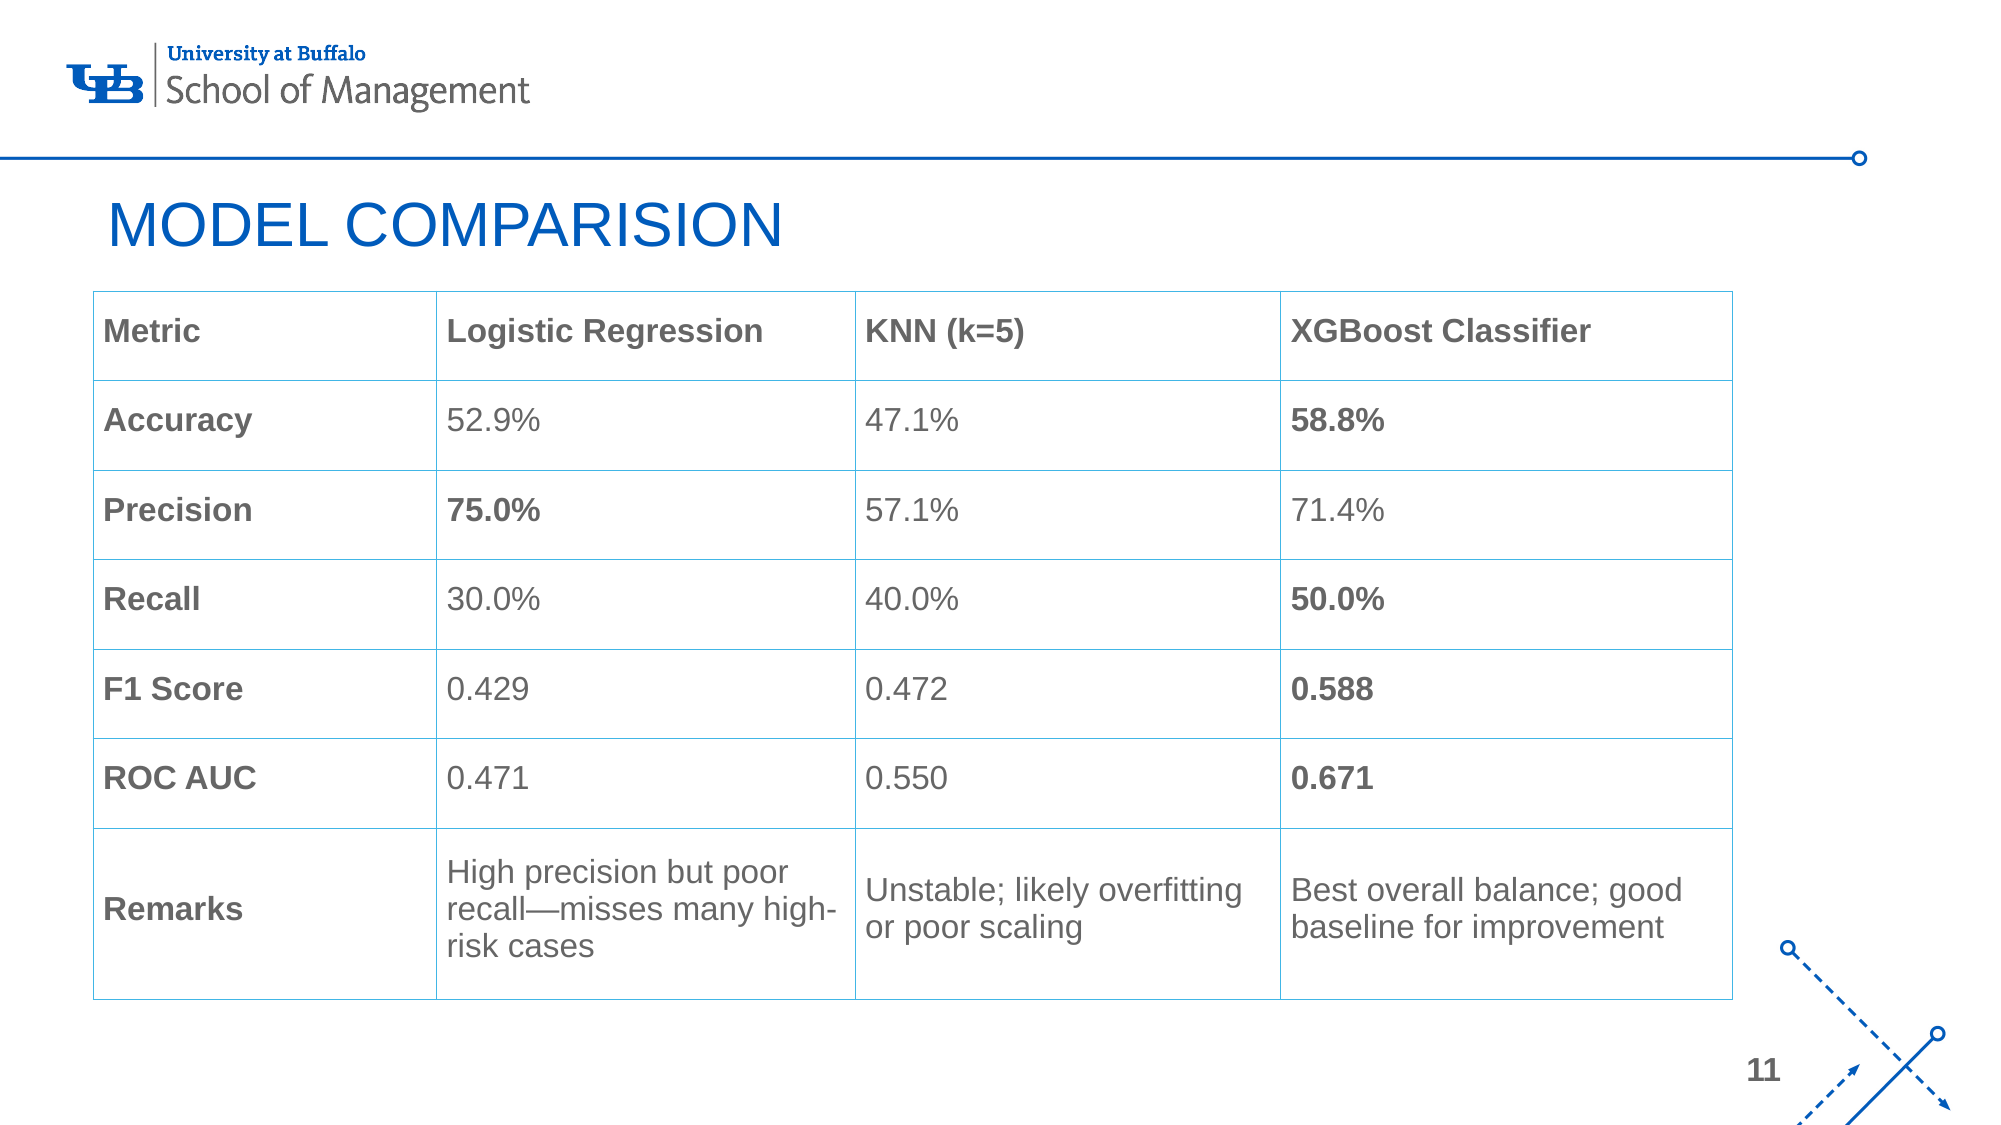

# MODEL COMPARISION
| Metric | Logistic Regression | KNN (k=5) | XGBoost Classifier |
| --- | --- | --- | --- |
| Accuracy | 52.9% | 47.1% | 58.8% |
| Precision | 75.0% | 57.1% | 71.4% |
| Recall | 30.0% | 40.0% | 50.0% |
| F1 Score | 0.429 | 0.472 | 0.588 |
| ROC AUC | 0.471 | 0.550 | 0.671 |
| Remarks | High precision but poor recall—misses many high-risk cases | Unstable; likely overfitting or poor scaling | Best overall balance; good baseline for improvement |